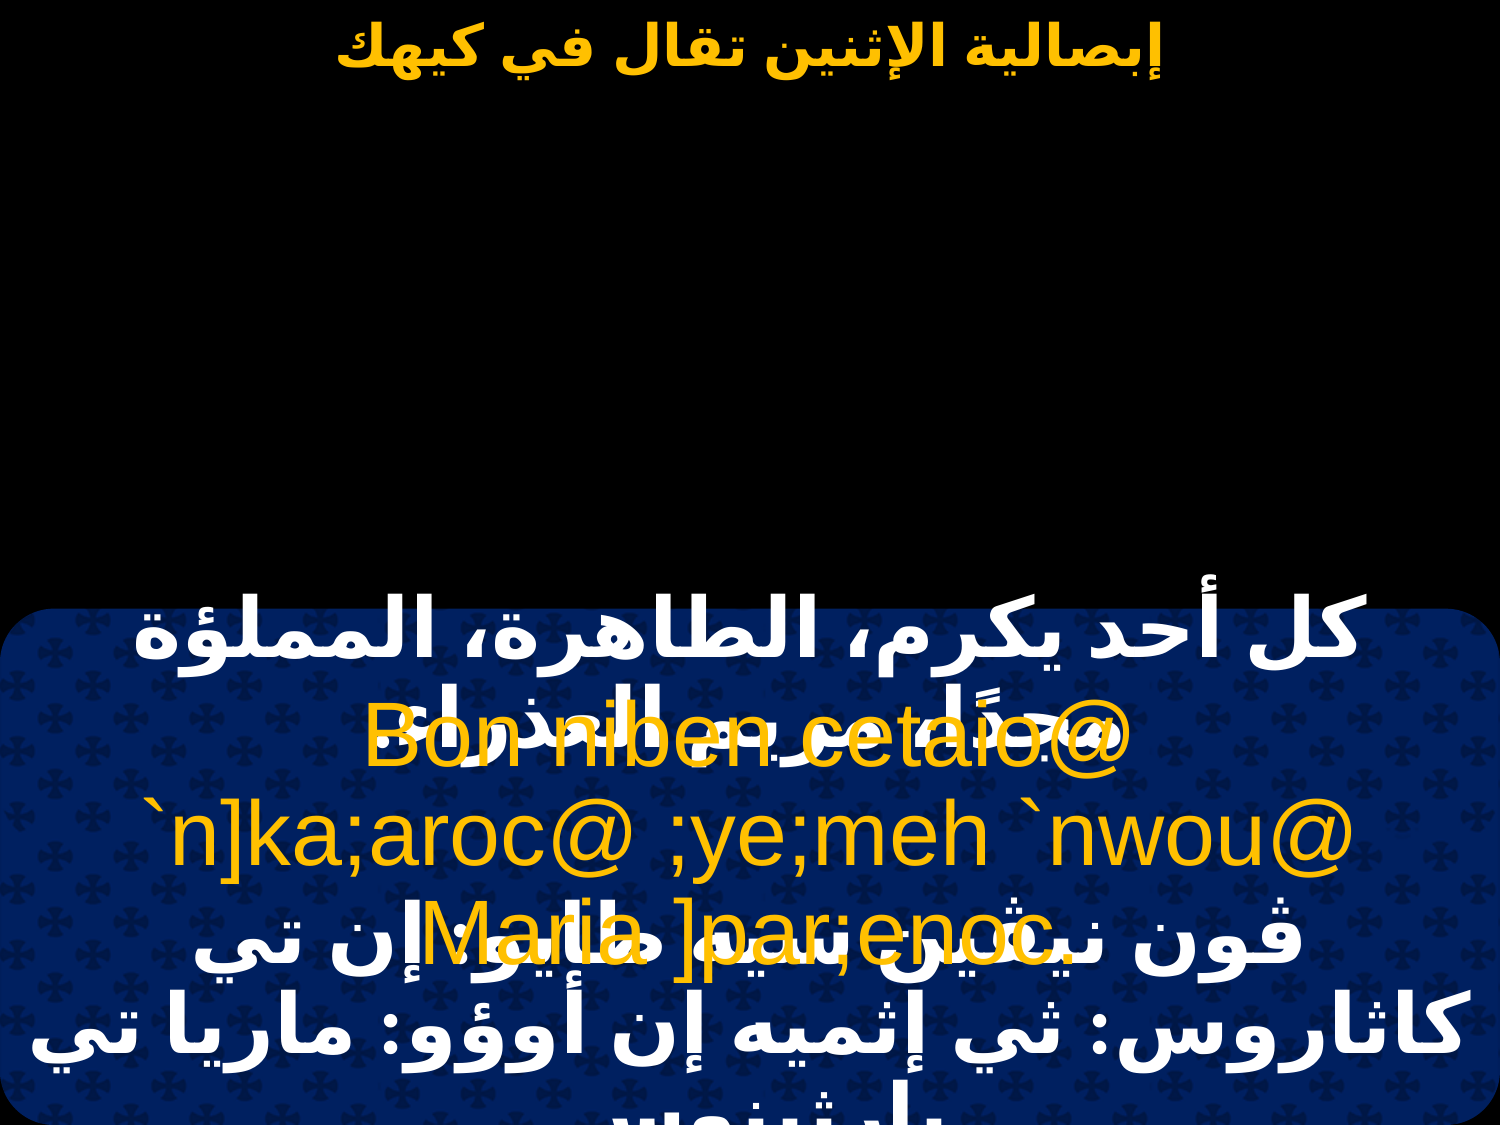

#
كل أحد يكرم، الطاهرة، المملؤة مجدًا، مريم العذراء.
Bon niben cetaio@ `n]ka;aroc@ ;ye;meh `nwou@ Maria ]par;enoc.
ڤون نيڤين سيه طايو: إن تي كاثاروس: ثي إثميه إن أوؤو: ماريا تي بارثينوس.